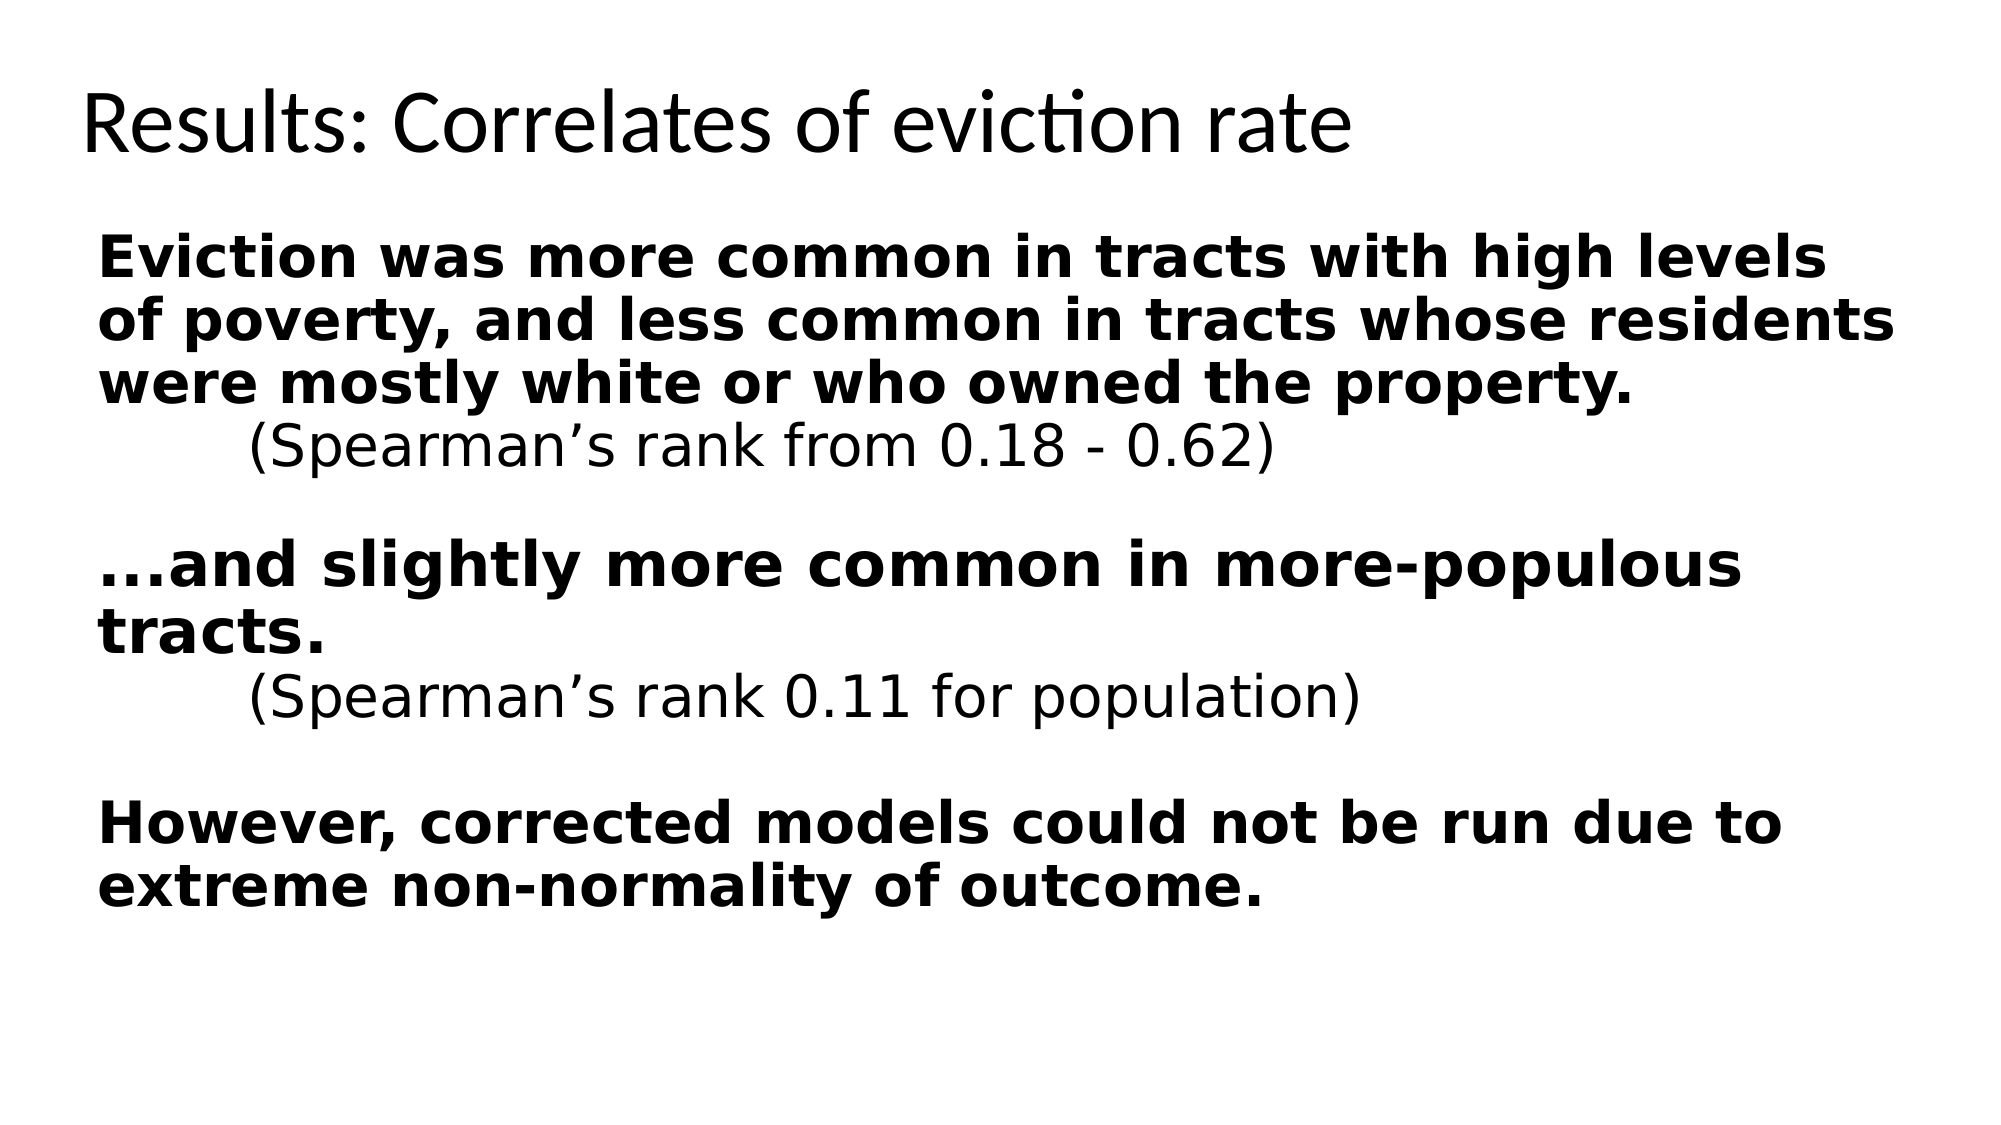

# Results: Correlates of eviction rate
Eviction was more common in tracts with high levels of poverty, and less common in tracts whose residents were mostly white or who owned the property.
(Spearman’s rank from 0.18 - 0.62)

...and slightly more common in more-populous tracts.
(Spearman’s rank 0.11 for population)

However, corrected models could not be run due to extreme non-normality of outcome.